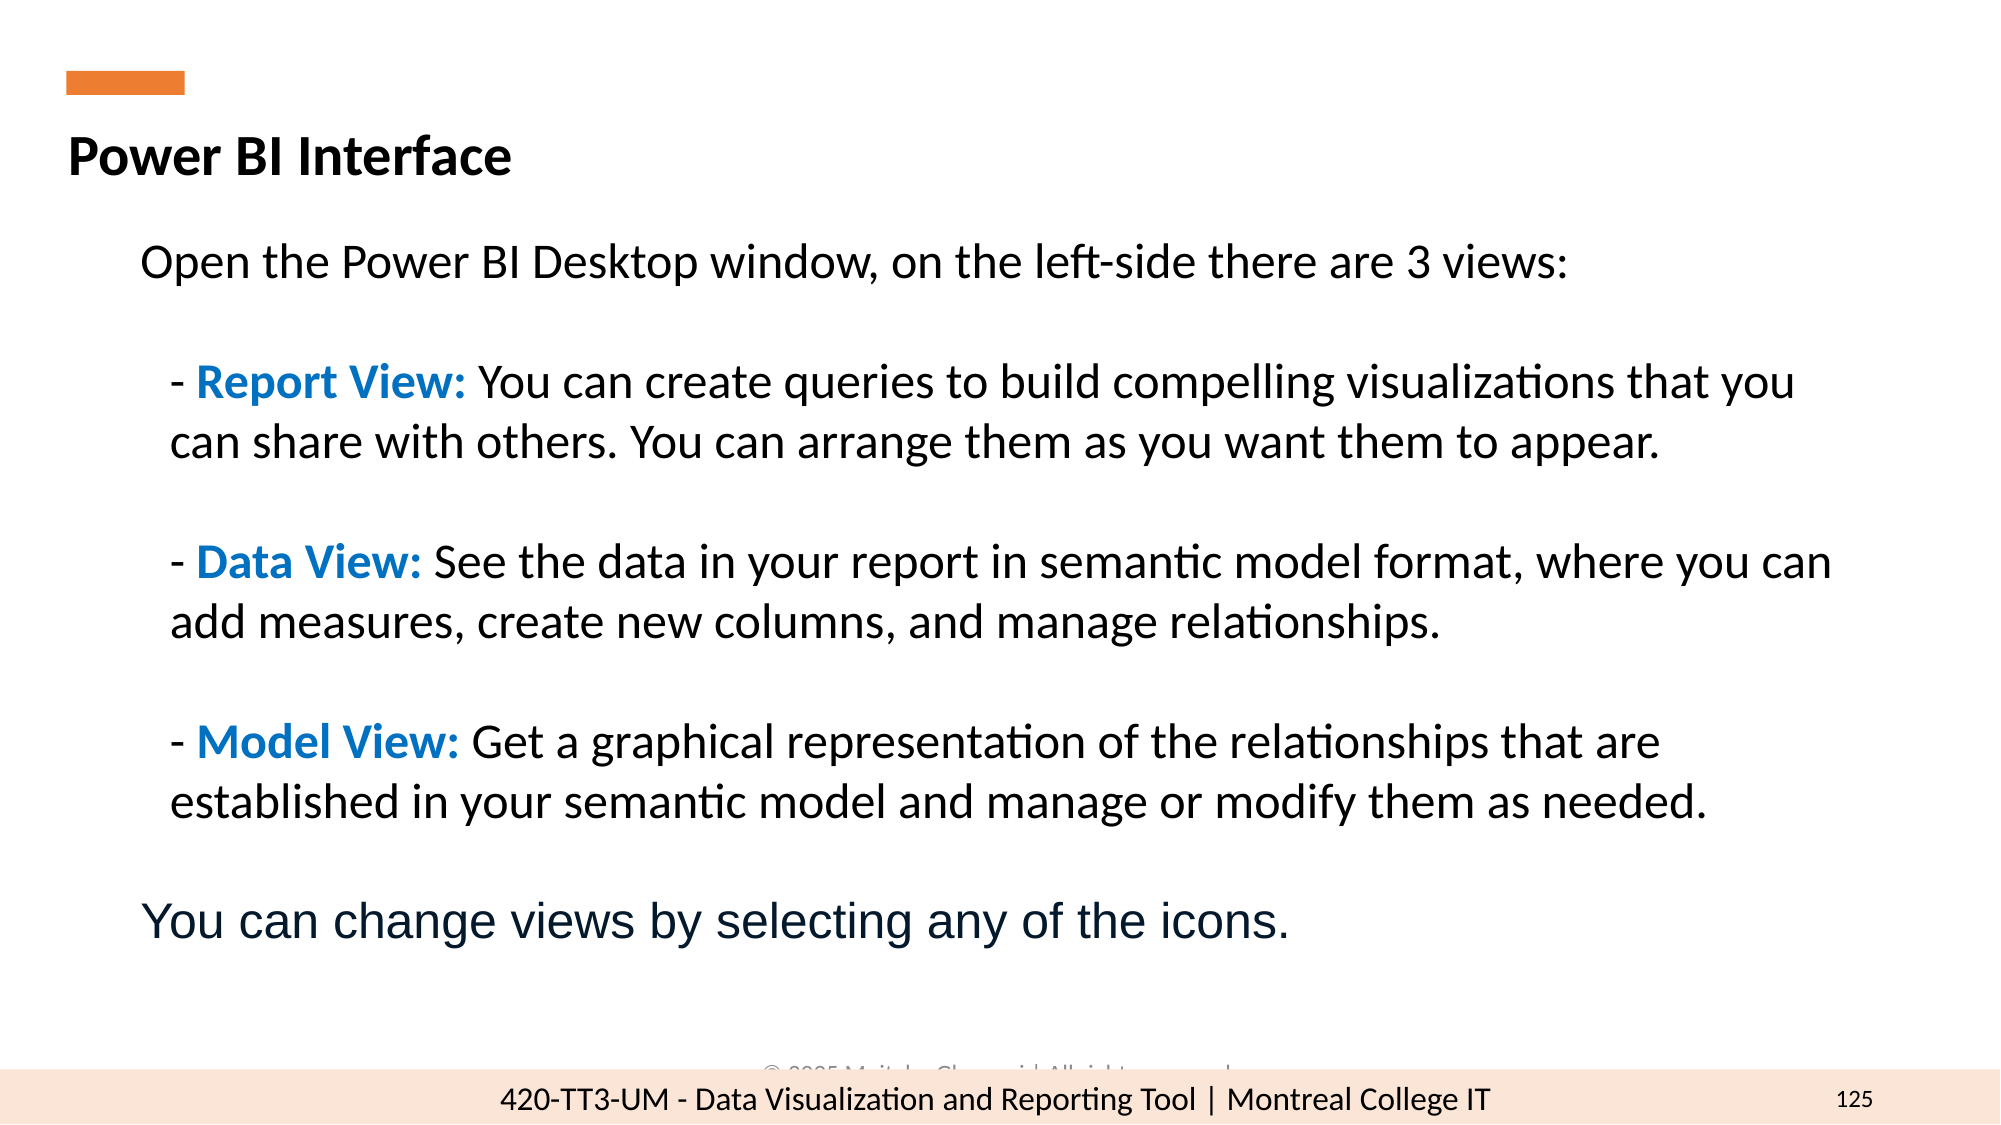

Power BI Interface
Open the Power BI Desktop window, on the left-side there are 3 views:

- Report View: You can create queries to build compelling visualizations that you can share with others. You can arrange them as you want them to appear.

- Data View: See the data in your report in semantic model format, where you can add measures, create new columns, and manage relationships.

- Model View: Get a graphical representation of the relationships that are established in your semantic model and manage or modify them as needed.

You can change views by selecting any of the icons.
© 2025 Mojtaba Ghasemi | All rights reserved.
125
420-TT3-UM - Data Visualization and Reporting Tool | Montreal College IT